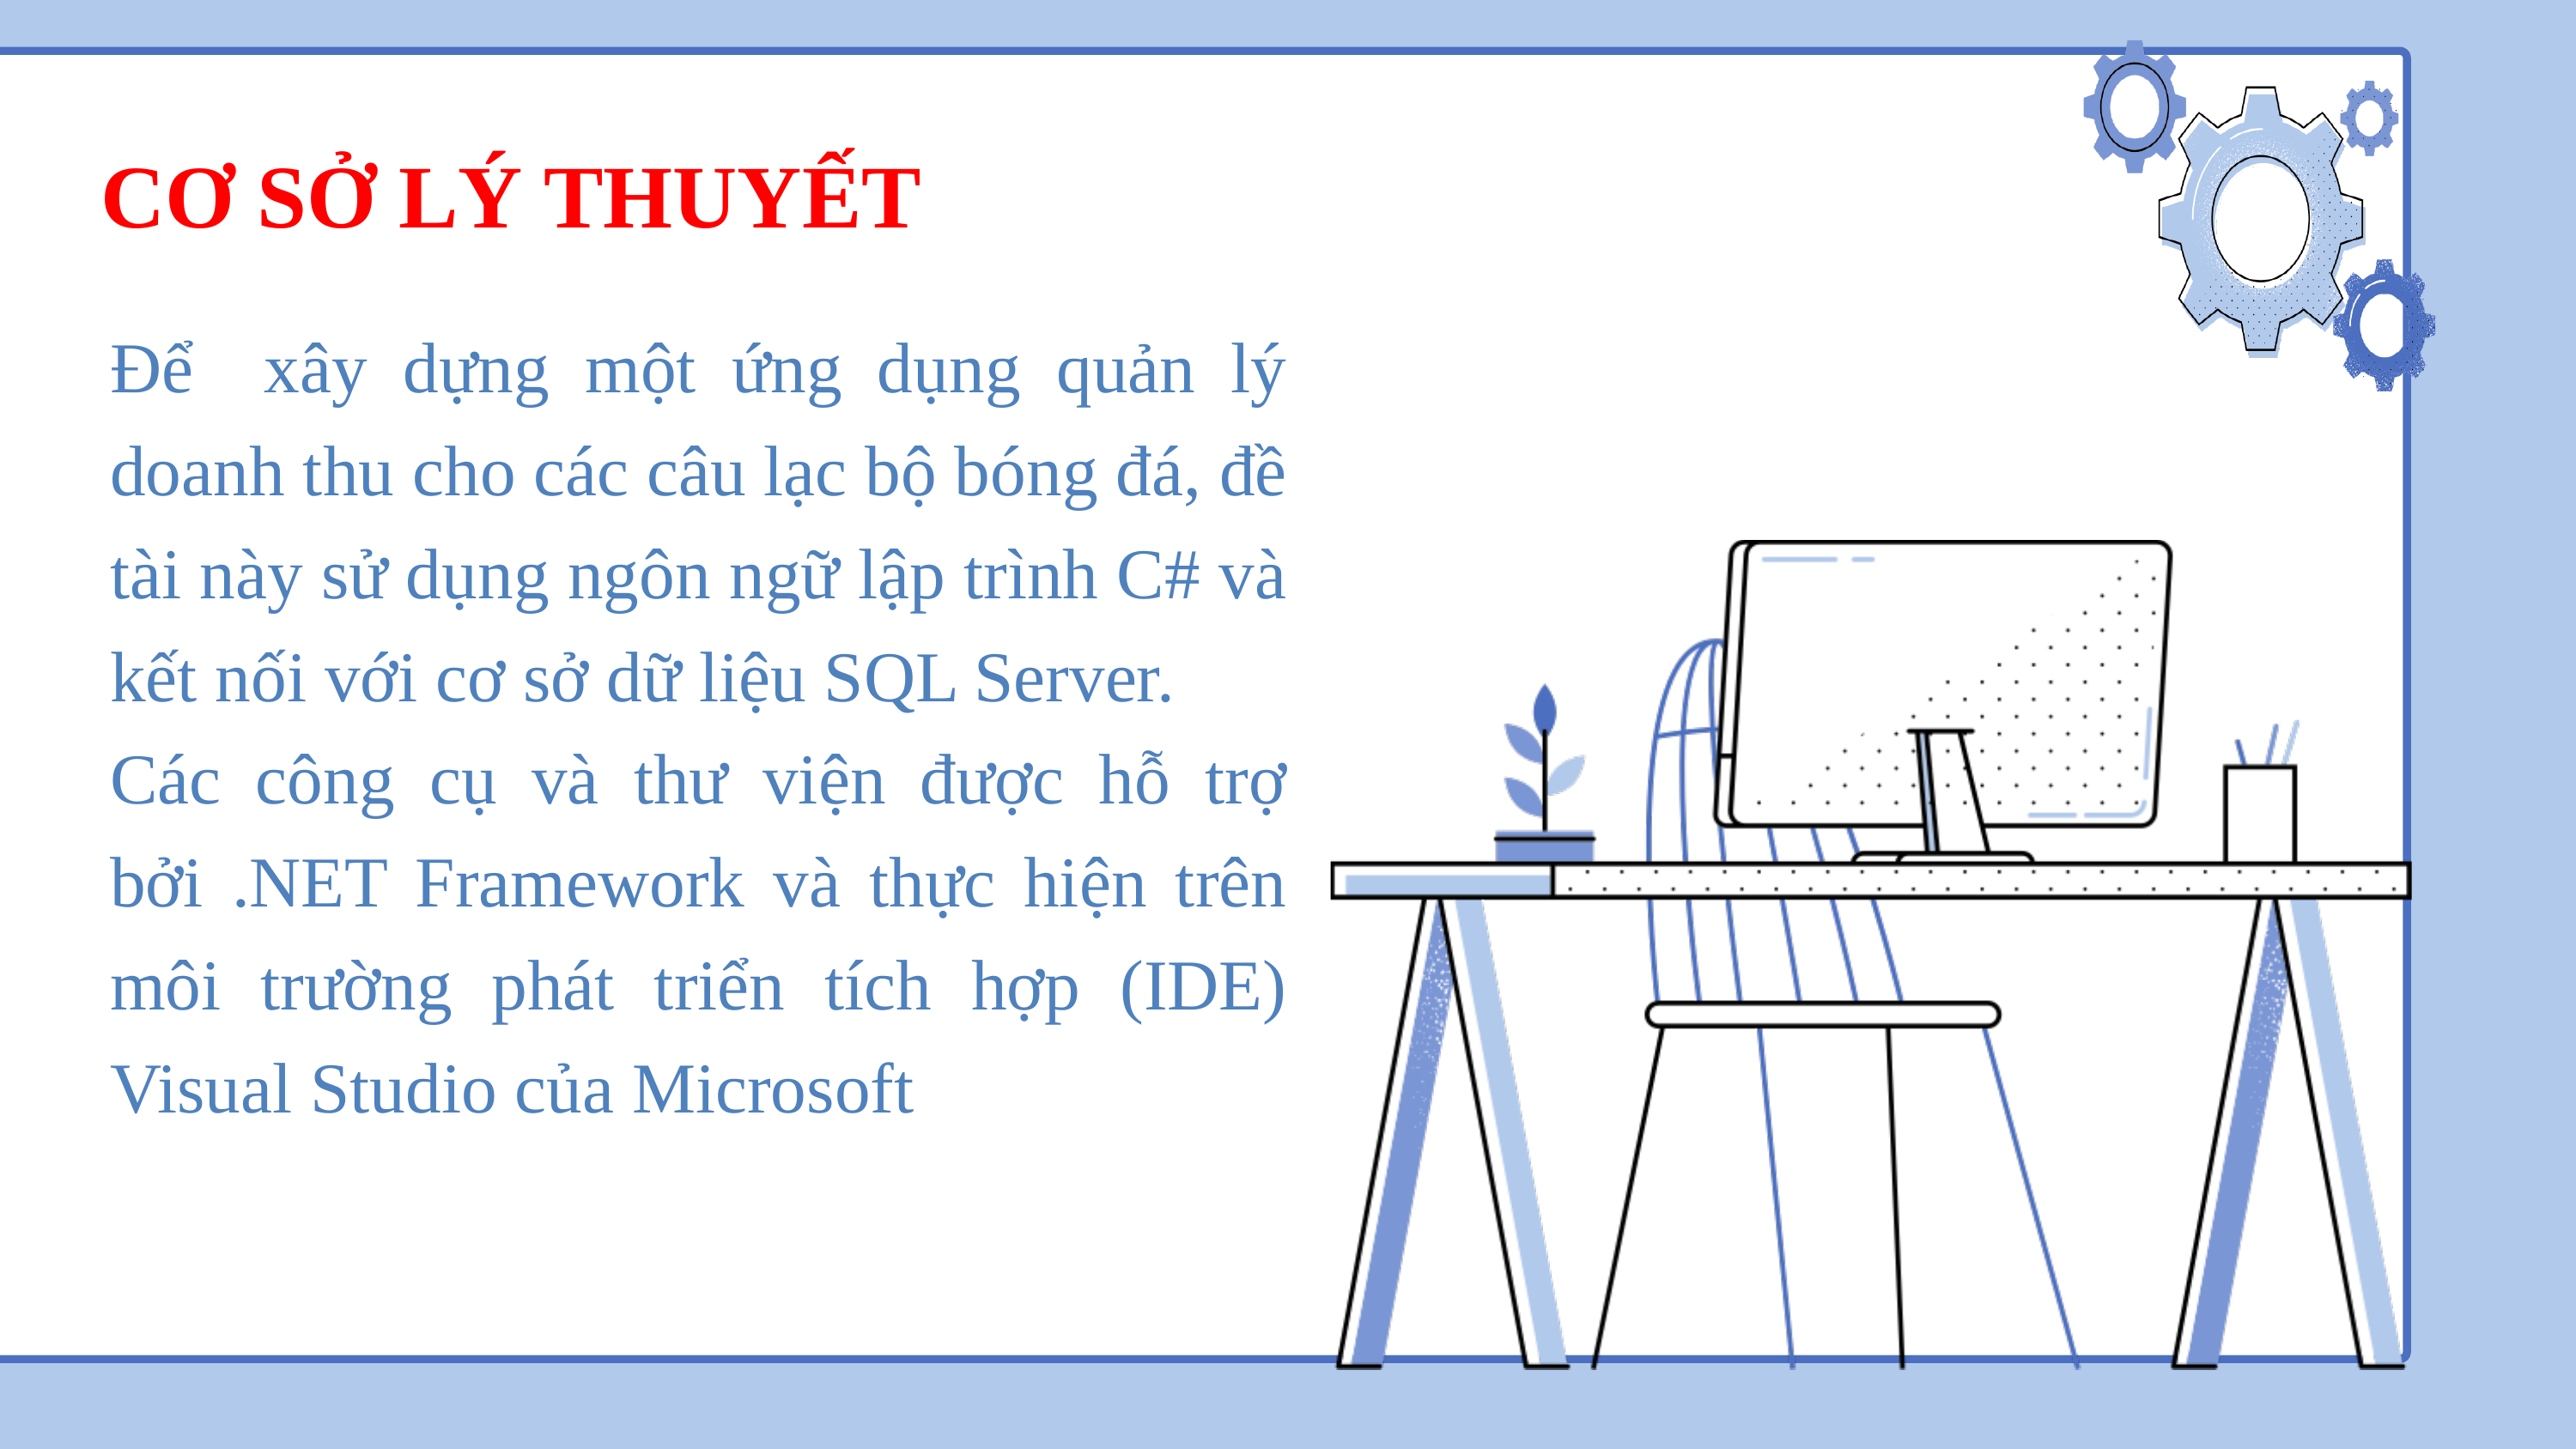

CƠ SỞ LÝ THUYẾT
Để  xây dựng một ứng dụng quản lý doanh thu cho các câu lạc bộ bóng đá, đề tài này sử dụng ngôn ngữ lập trình C# và kết nối với cơ sở dữ liệu SQL Server.
Các công cụ và thư viện được hỗ trợ bởi .NET Framework và thực hiện trên môi trường phát triển tích hợp (IDE) Visual Studio của Microsoft